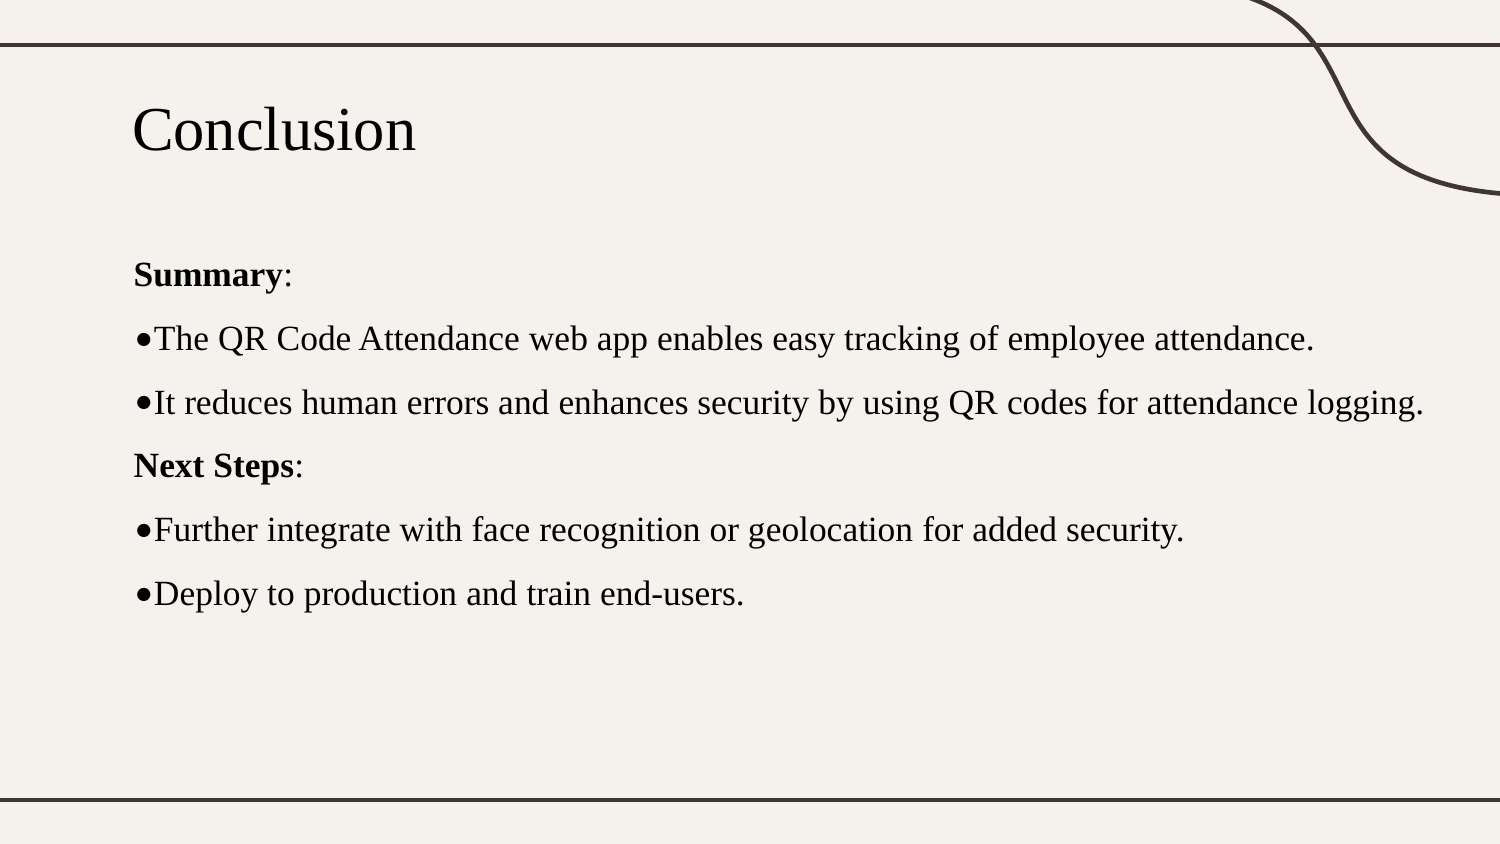

# Conclusion
Summary:
The QR Code Attendance web app enables easy tracking of employee attendance.
It reduces human errors and enhances security by using QR codes for attendance logging.
Next Steps:
Further integrate with face recognition or geolocation for added security.
Deploy to production and train end-users.